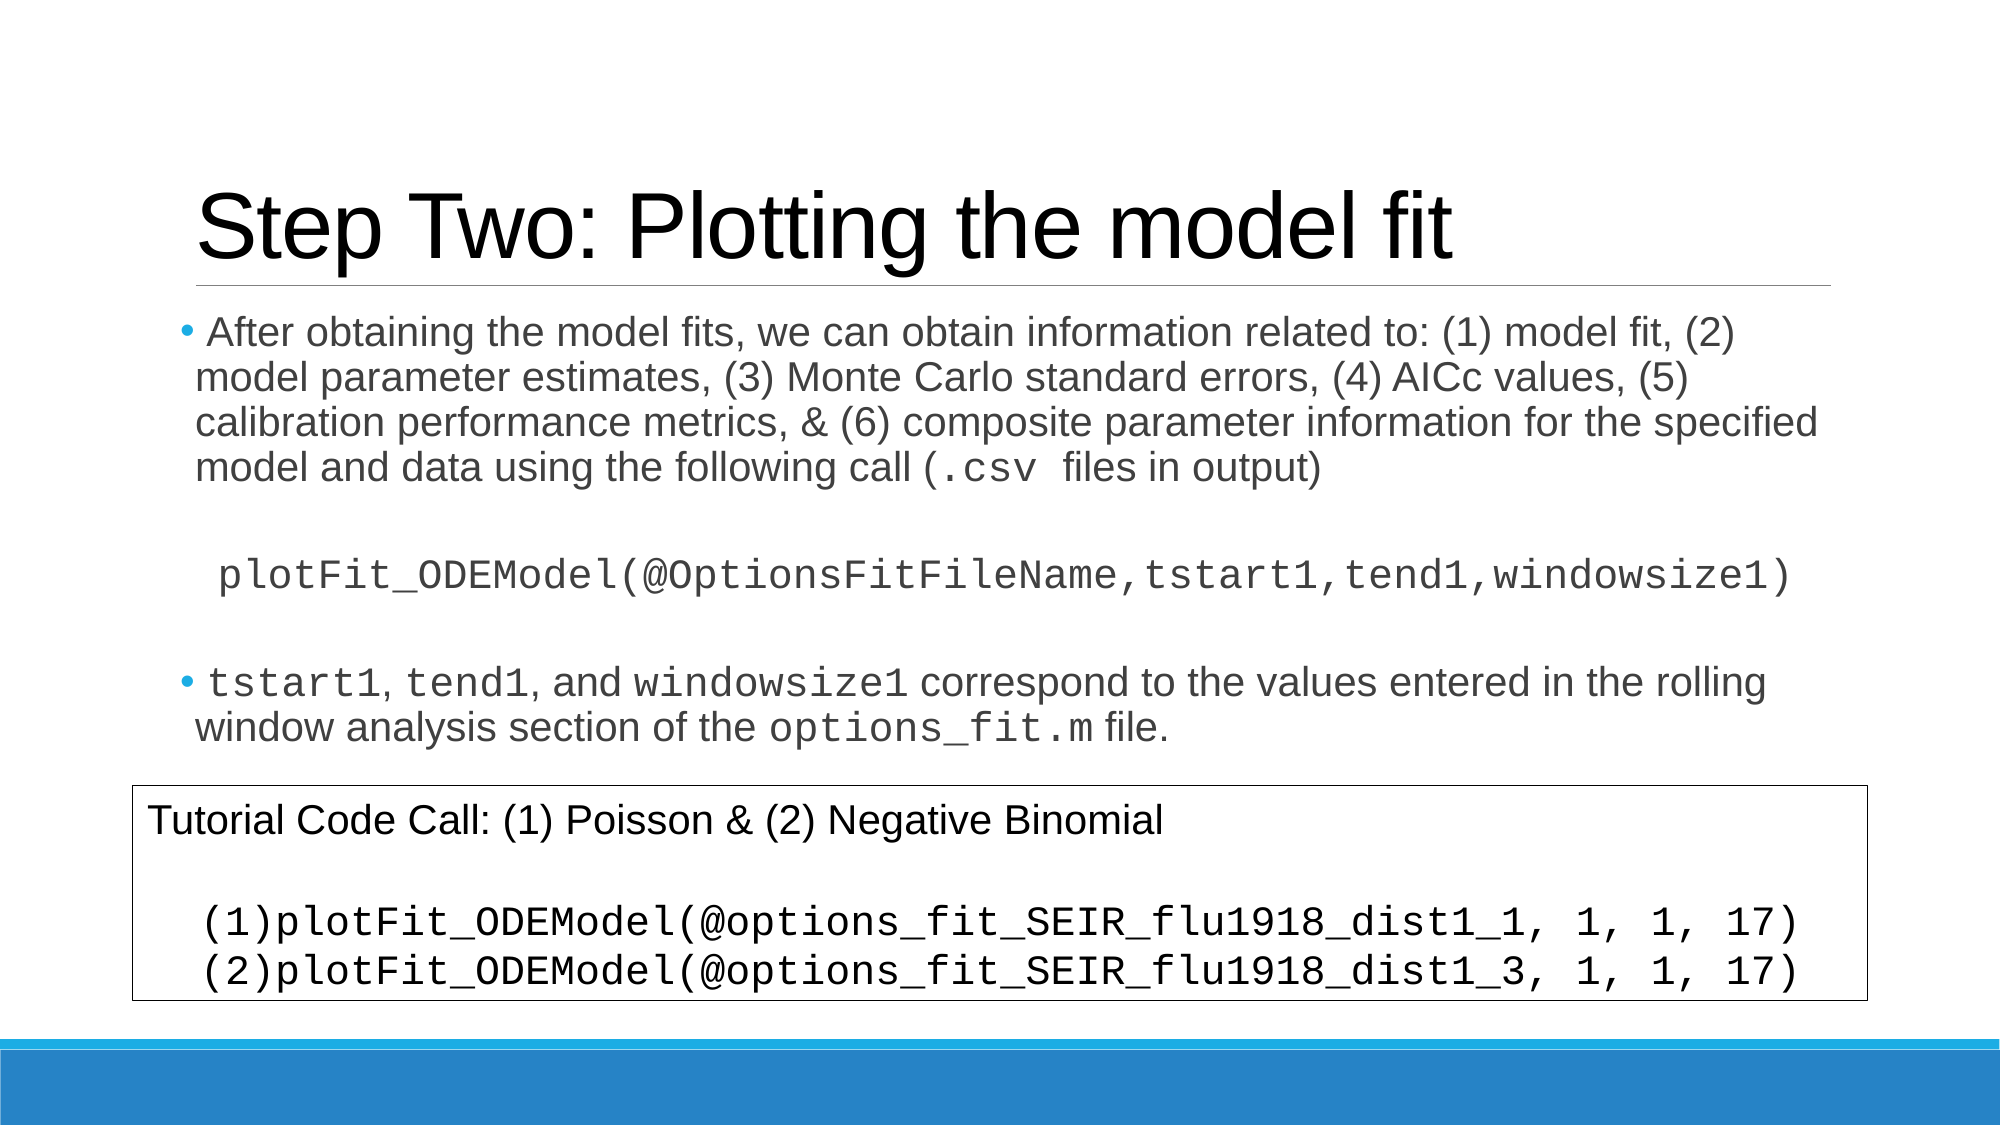

# Step Two: Plotting the model fit
 After obtaining the model fits, we can obtain information related to: (1) model fit, (2) model parameter estimates, (3) Monte Carlo standard errors, (4) AICc values, (5) calibration performance metrics, & (6) composite parameter information for the specified model and data using the following call (.csv files in output)
plotFit_ODEModel(@OptionsFitFileName,tstart1,tend1,windowsize1)
 tstart1, tend1, and windowsize1 correspond to the values entered in the rolling window analysis section of the options_fit.m file.
Tutorial Code Call: (1) Poisson & (2) Negative Binomial

plotFit_ODEModel(@options_fit_SEIR_flu1918_dist1_1, 1, 1, 17)
plotFit_ODEModel(@options_fit_SEIR_flu1918_dist1_3, 1, 1, 17)